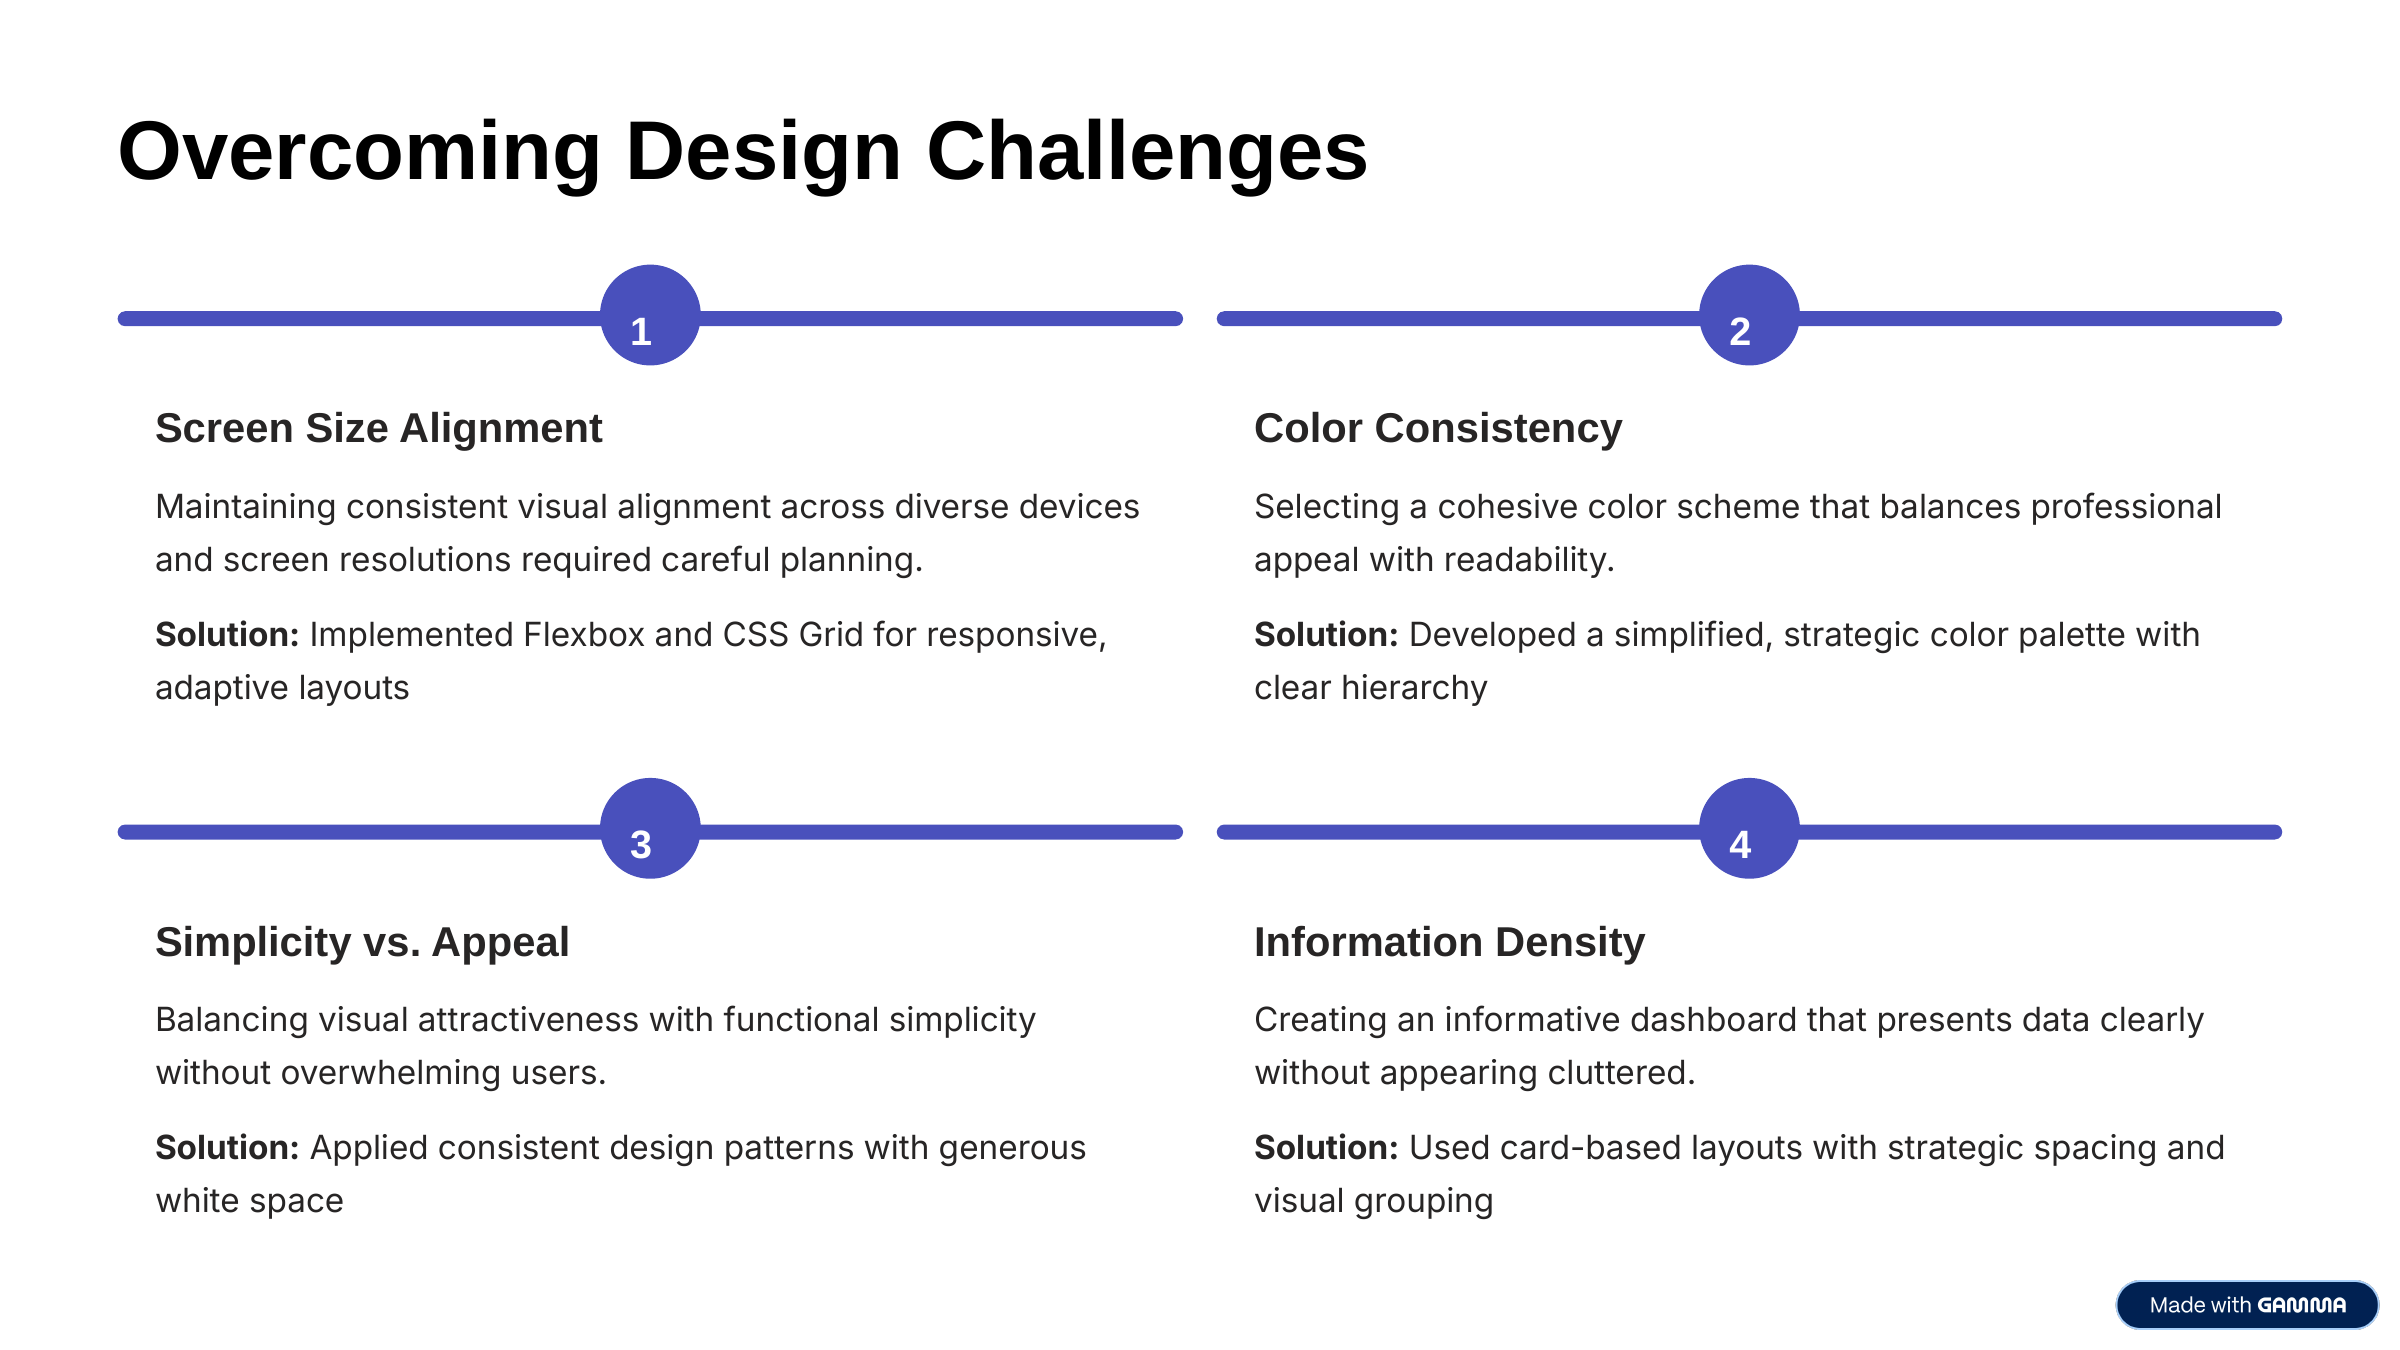

Overcoming Design Challenges

1
2

Screen Size Alignment
Color Consistency
Maintaining consistent visual alignment across diverse devices and screen resolutions required careful planning.
Selecting a cohesive color scheme that balances professional appeal with readability.
Solution: Implemented Flexbox and CSS Grid for responsive, adaptive layouts
Solution: Developed a simplified, strategic color palette with clear hierarchy

3
4

Simplicity vs. Appeal
Information Density
Balancing visual attractiveness with functional simplicity without overwhelming users.
Creating an informative dashboard that presents data clearly without appearing cluttered.
Solution: Applied consistent design patterns with generous white space
Solution: Used card-based layouts with strategic spacing and visual grouping